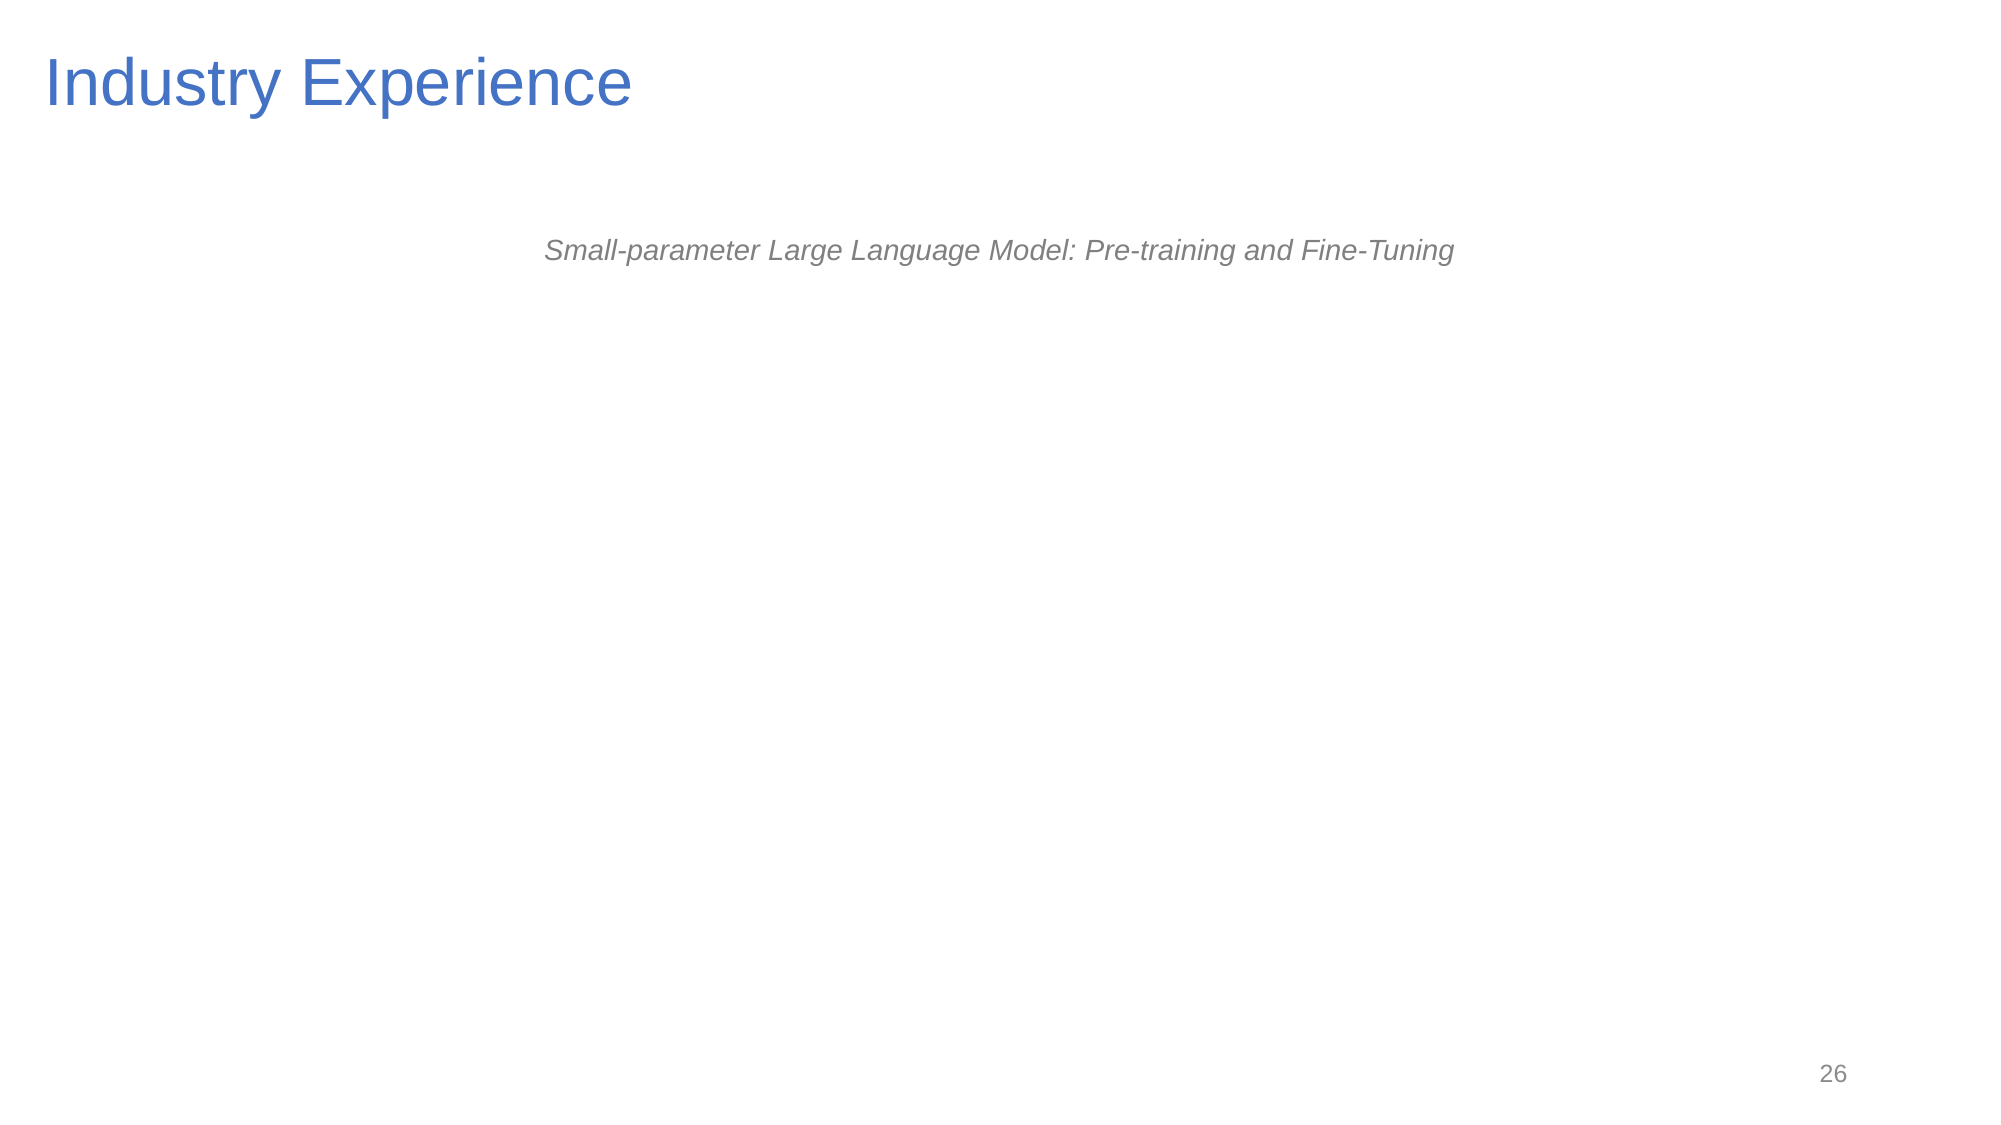

Industry Experience
Small-parameter Large Language Model: Pre-training and Fine-Tuning
26